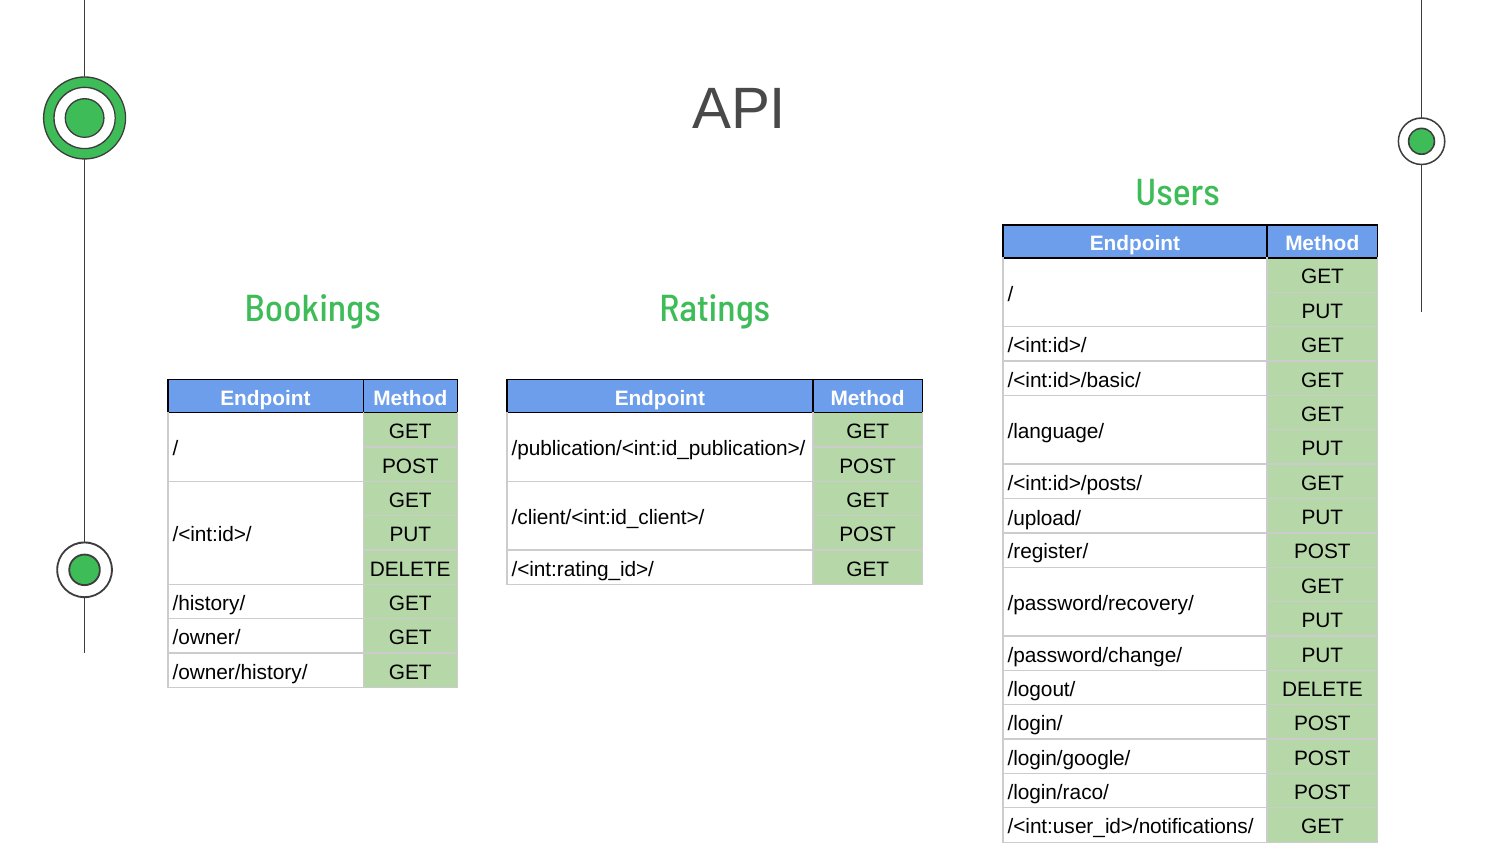

# API
Users
| Endpoint | Method |
| --- | --- |
| / | GET |
|  | PUT |
| /<int:id>/ | GET |
| /<int:id>/basic/ | GET |
| /language/ | GET |
|  | PUT |
| /<int:id>/posts/ | GET |
| /upload/ | PUT |
| /register/ | POST |
| /password/recovery/ | GET |
|  | PUT |
| /password/change/ | PUT |
| /logout/ | DELETE |
| /login/ | POST |
| /login/google/ | POST |
| /login/raco/ | POST |
| /<int:user\_id>/notifications/ | GET |
Bookings
Ratings
| Endpoint | Method |
| --- | --- |
| / | GET |
|  | POST |
| /<int:id>/ | GET |
|  | PUT |
|  | DELETE |
| /history/ | GET |
| /owner/ | GET |
| /owner/history/ | GET |
| Endpoint | Method |
| --- | --- |
| /publication/<int:id\_publication>/ | GET |
|  | POST |
| /client/<int:id\_client>/ | GET |
|  | POST |
| /<int:rating\_id>/ | GET |